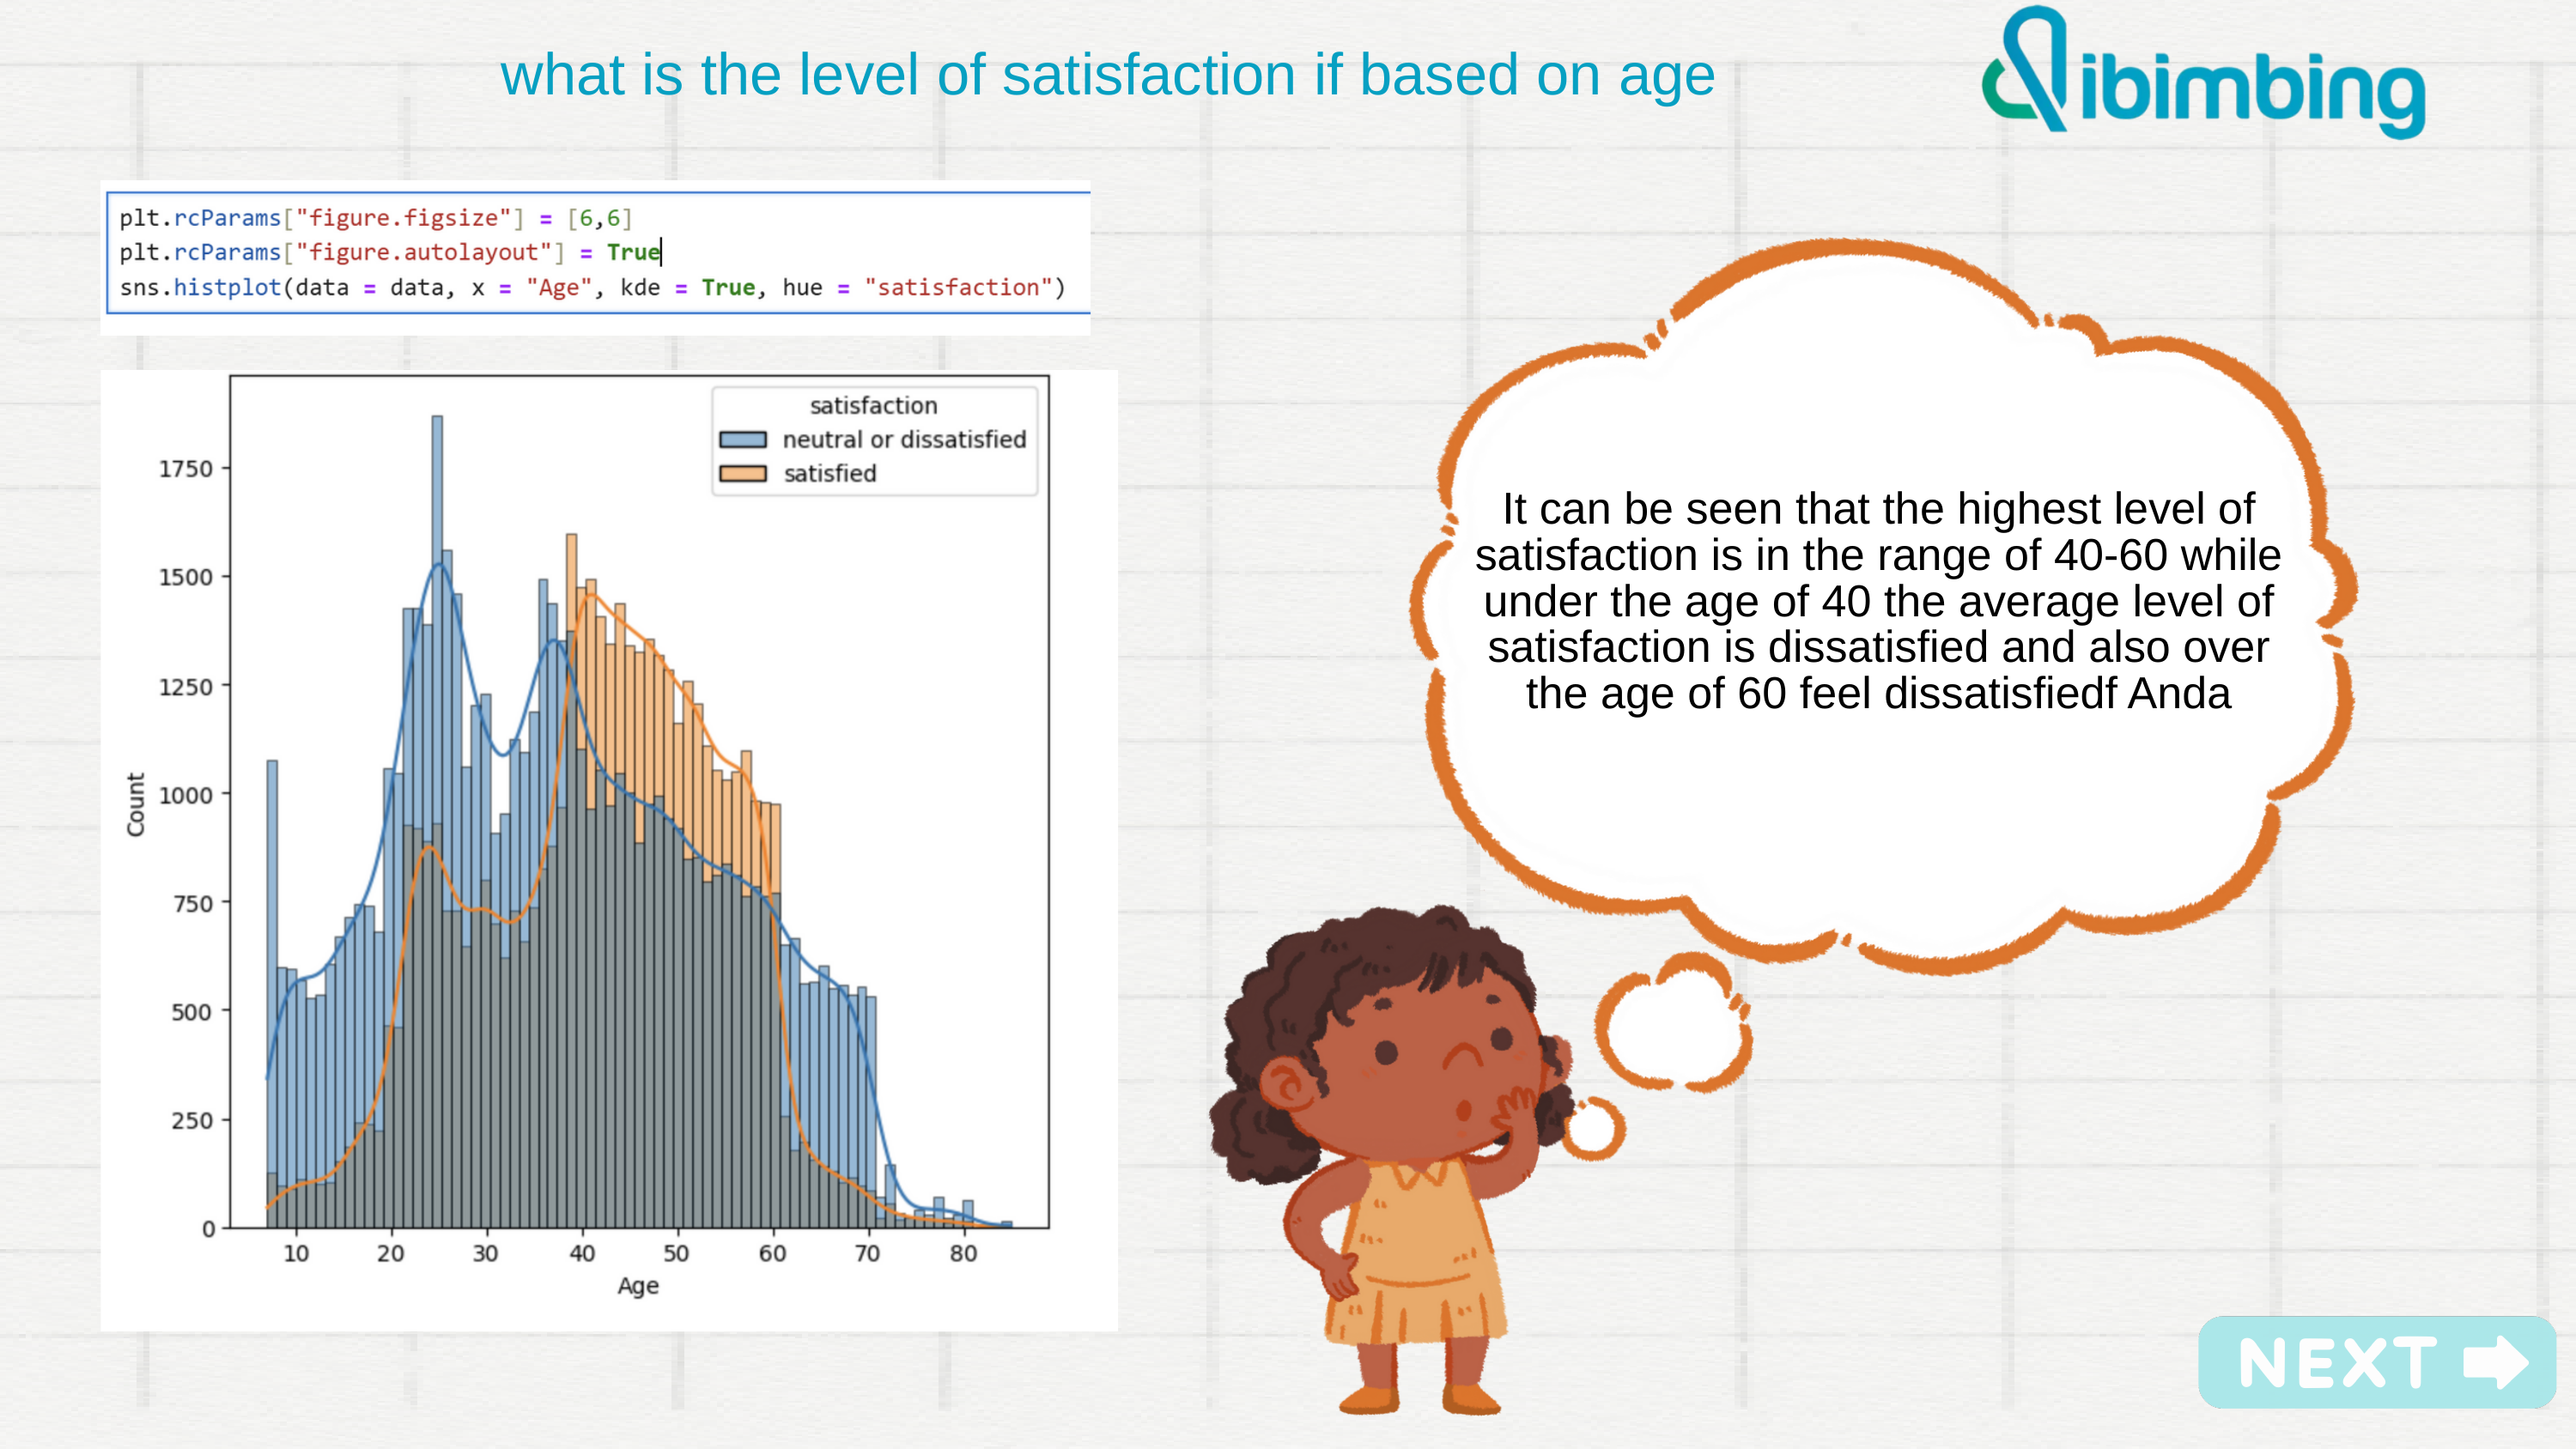

what is the level of satisfaction if based on age

It can be seen that the highest level of satisfaction is in the range of 40-60 while under the age of 40 the average level of satisfaction is dissatisfied and also over the age of 60 feel dissatisfiedf Anda